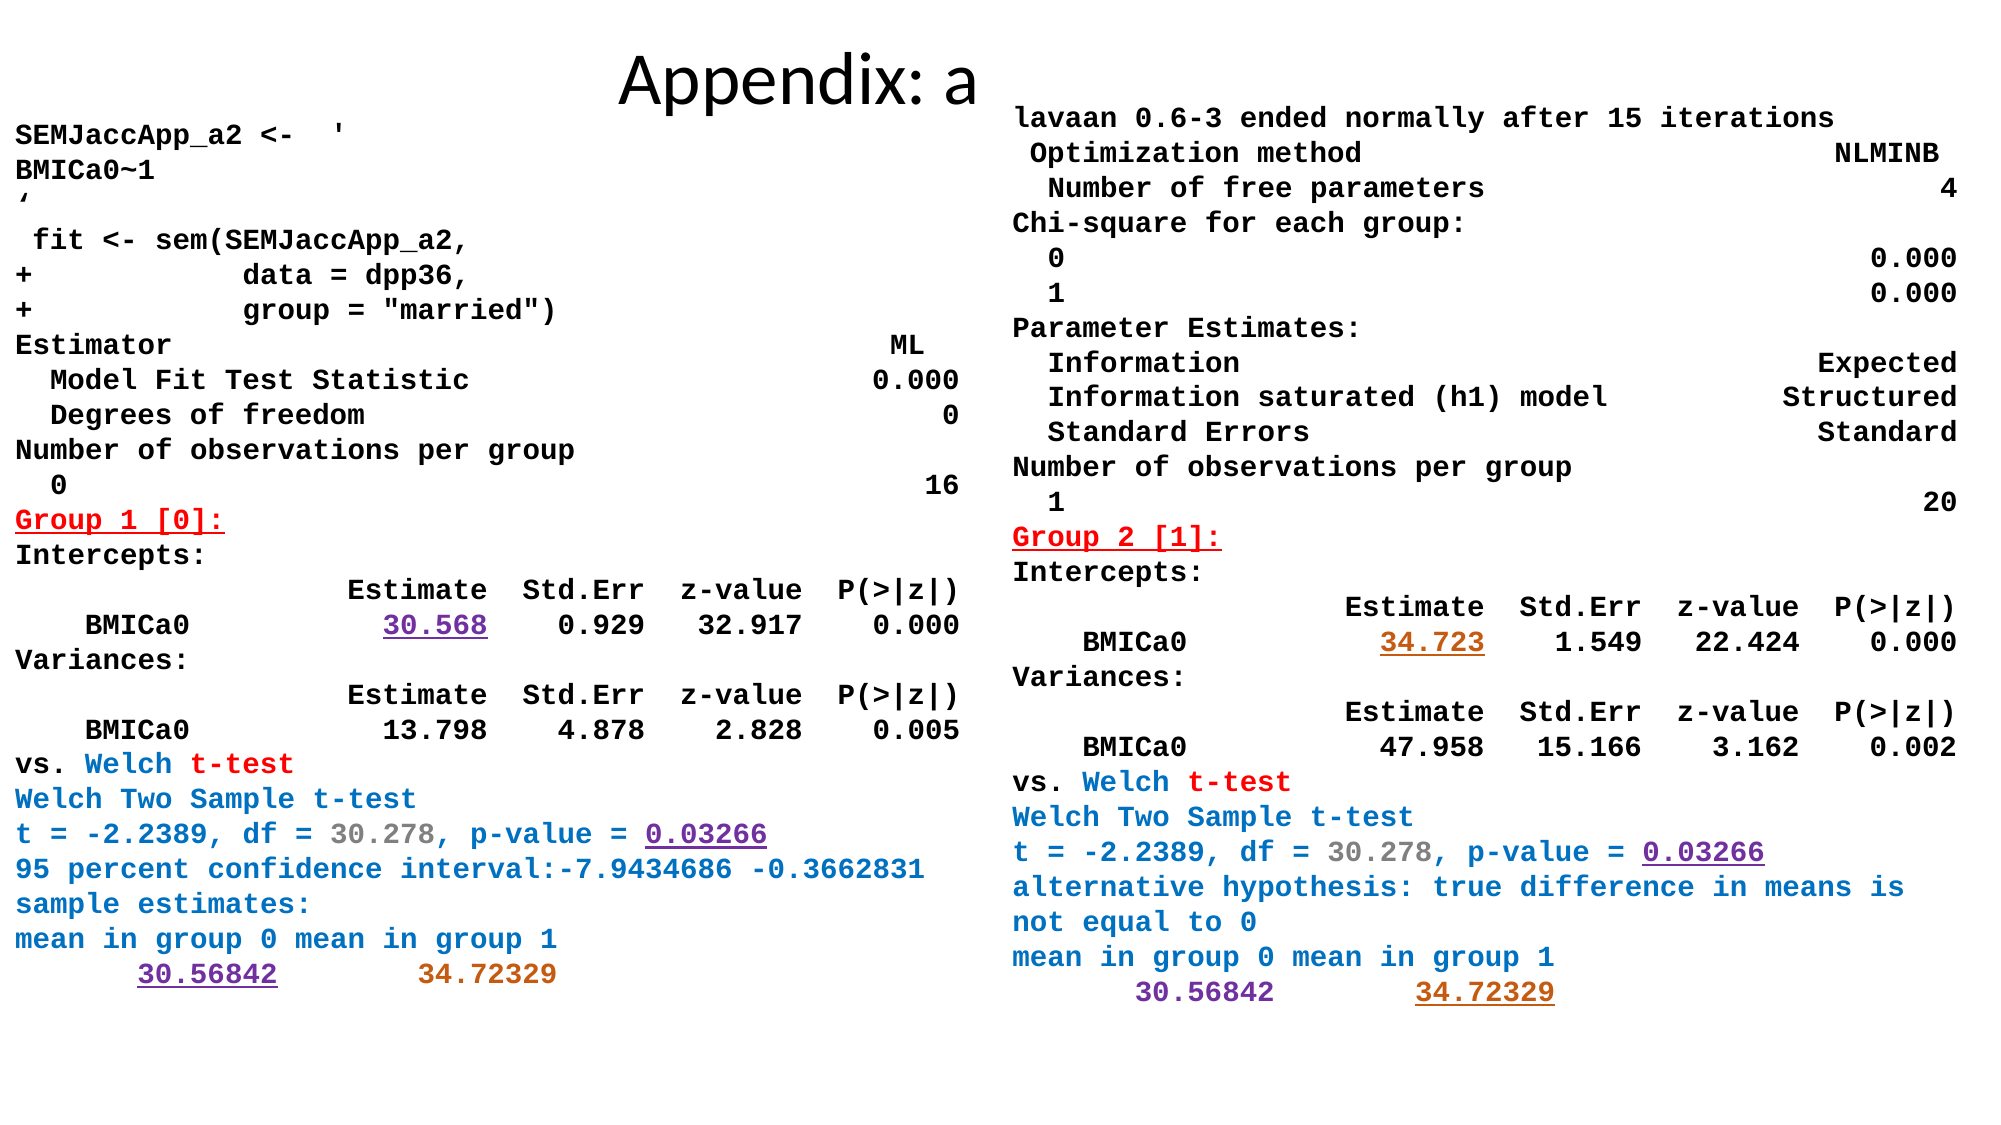

# Appendix: a
lavaan 0.6-3 ended normally after 15 iterations
 Optimization method                           NLMINB
  Number of free parameters                          4
Chi-square for each group:
  0                                              0.000
  1                                              0.000
Parameter Estimates:
  Information                                 Expected
  Information saturated (h1) model          Structured
  Standard Errors                             Standard
Number of observations per group
  1                                                 20
Group 2 [1]:
Intercepts:
                   Estimate  Std.Err  z-value  P(>|z|)
    BMICa0           34.723    1.549   22.424    0.000
Variances:
                   Estimate  Std.Err  z-value  P(>|z|)
    BMICa0           47.958   15.166    3.162    0.002
vs. Welch t-test
Welch Two Sample t-test
t = -2.2389, df = 30.278, p-value = 0.03266
alternative hypothesis: true difference in means is not equal to 0
mean in group 0 mean in group 1
       30.56842        34.72329
SEMJaccApp_a2 <-  '
BMICa0~1
‘
 fit <- sem(SEMJaccApp_a2,
+            data = dpp36,
+            group = "married")
Estimator                                         ML
  Model Fit Test Statistic                       0.000
  Degrees of freedom                                 0
Number of observations per group
  0                                                 16
Group 1 [0]:
Intercepts:
                   Estimate  Std.Err  z-value  P(>|z|)
    BMICa0           30.568    0.929   32.917    0.000
Variances:
                   Estimate  Std.Err  z-value  P(>|z|)
    BMICa0           13.798    4.878    2.828    0.005
vs. Welch t-test
Welch Two Sample t-test
t = -2.2389, df = 30.278, p-value = 0.03266
95 percent confidence interval:-7.9434686 -0.3662831
sample estimates:
mean in group 0 mean in group 1
       30.56842        34.72329